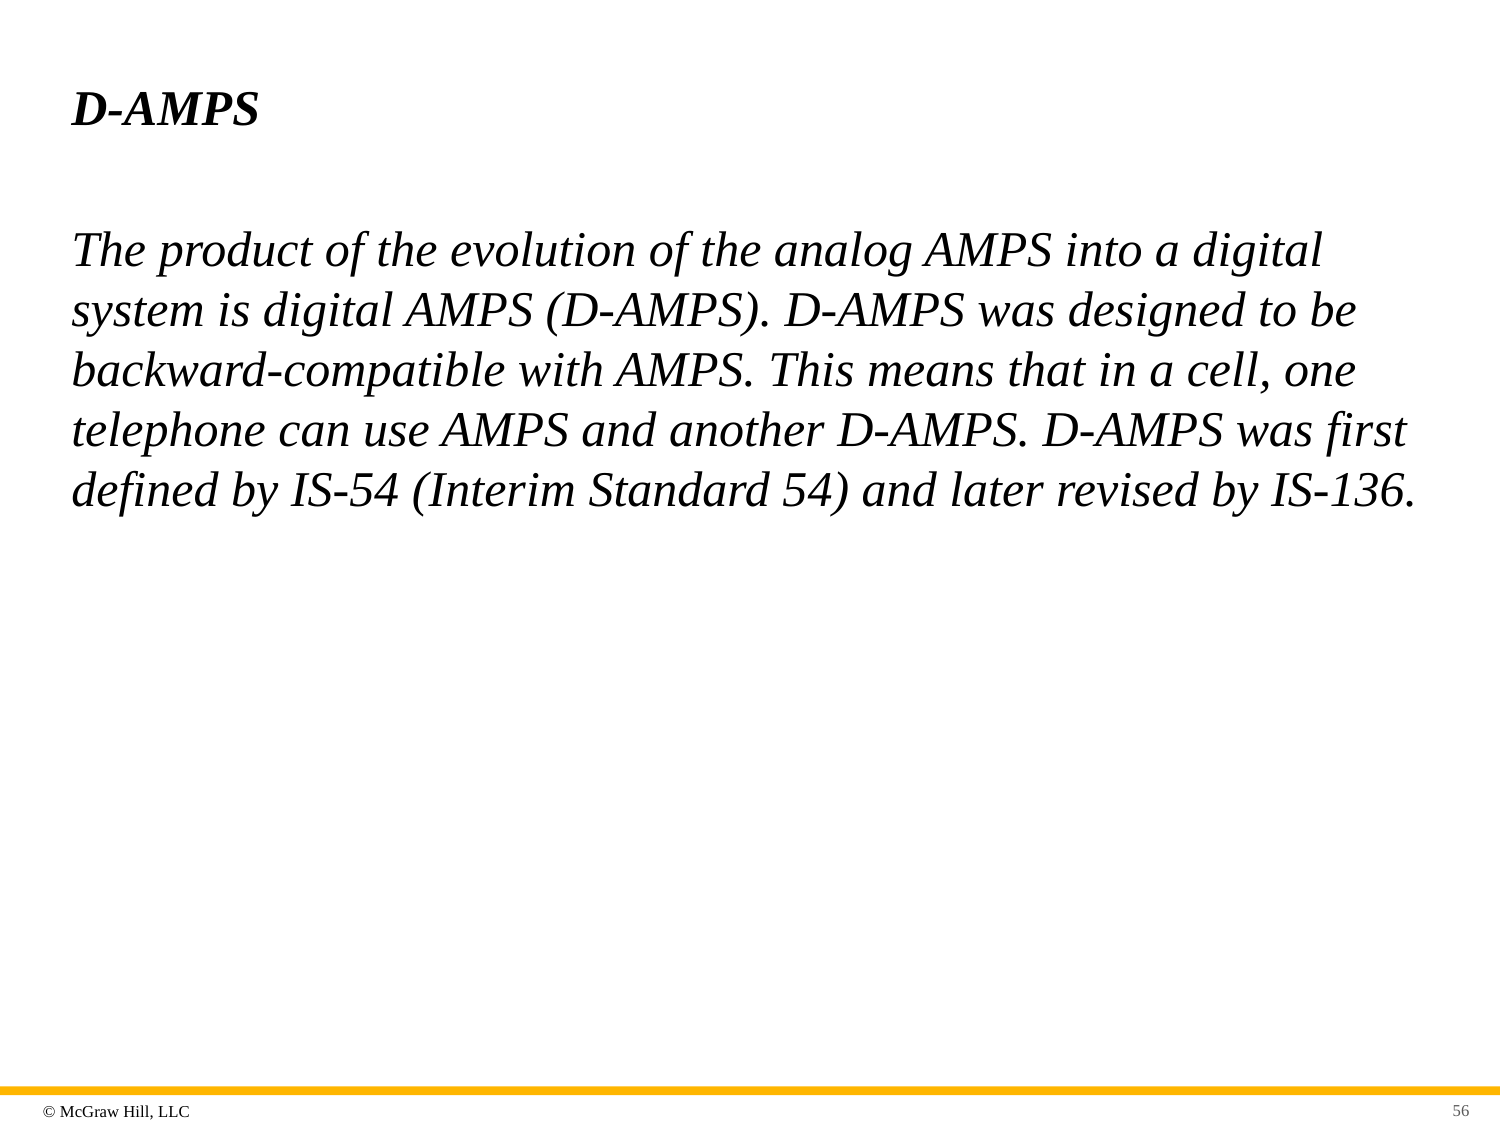

# D-AMPS
The product of the evolution of the analog AMPS into a digital system is digital AMPS (D-AMPS). D-AMPS was designed to be backward-compatible with AMPS. This means that in a cell, one telephone can use AMPS and another D-AMPS. D-AMPS was first defined by IS-54 (Interim Standard 54) and later revised by IS-136.
56